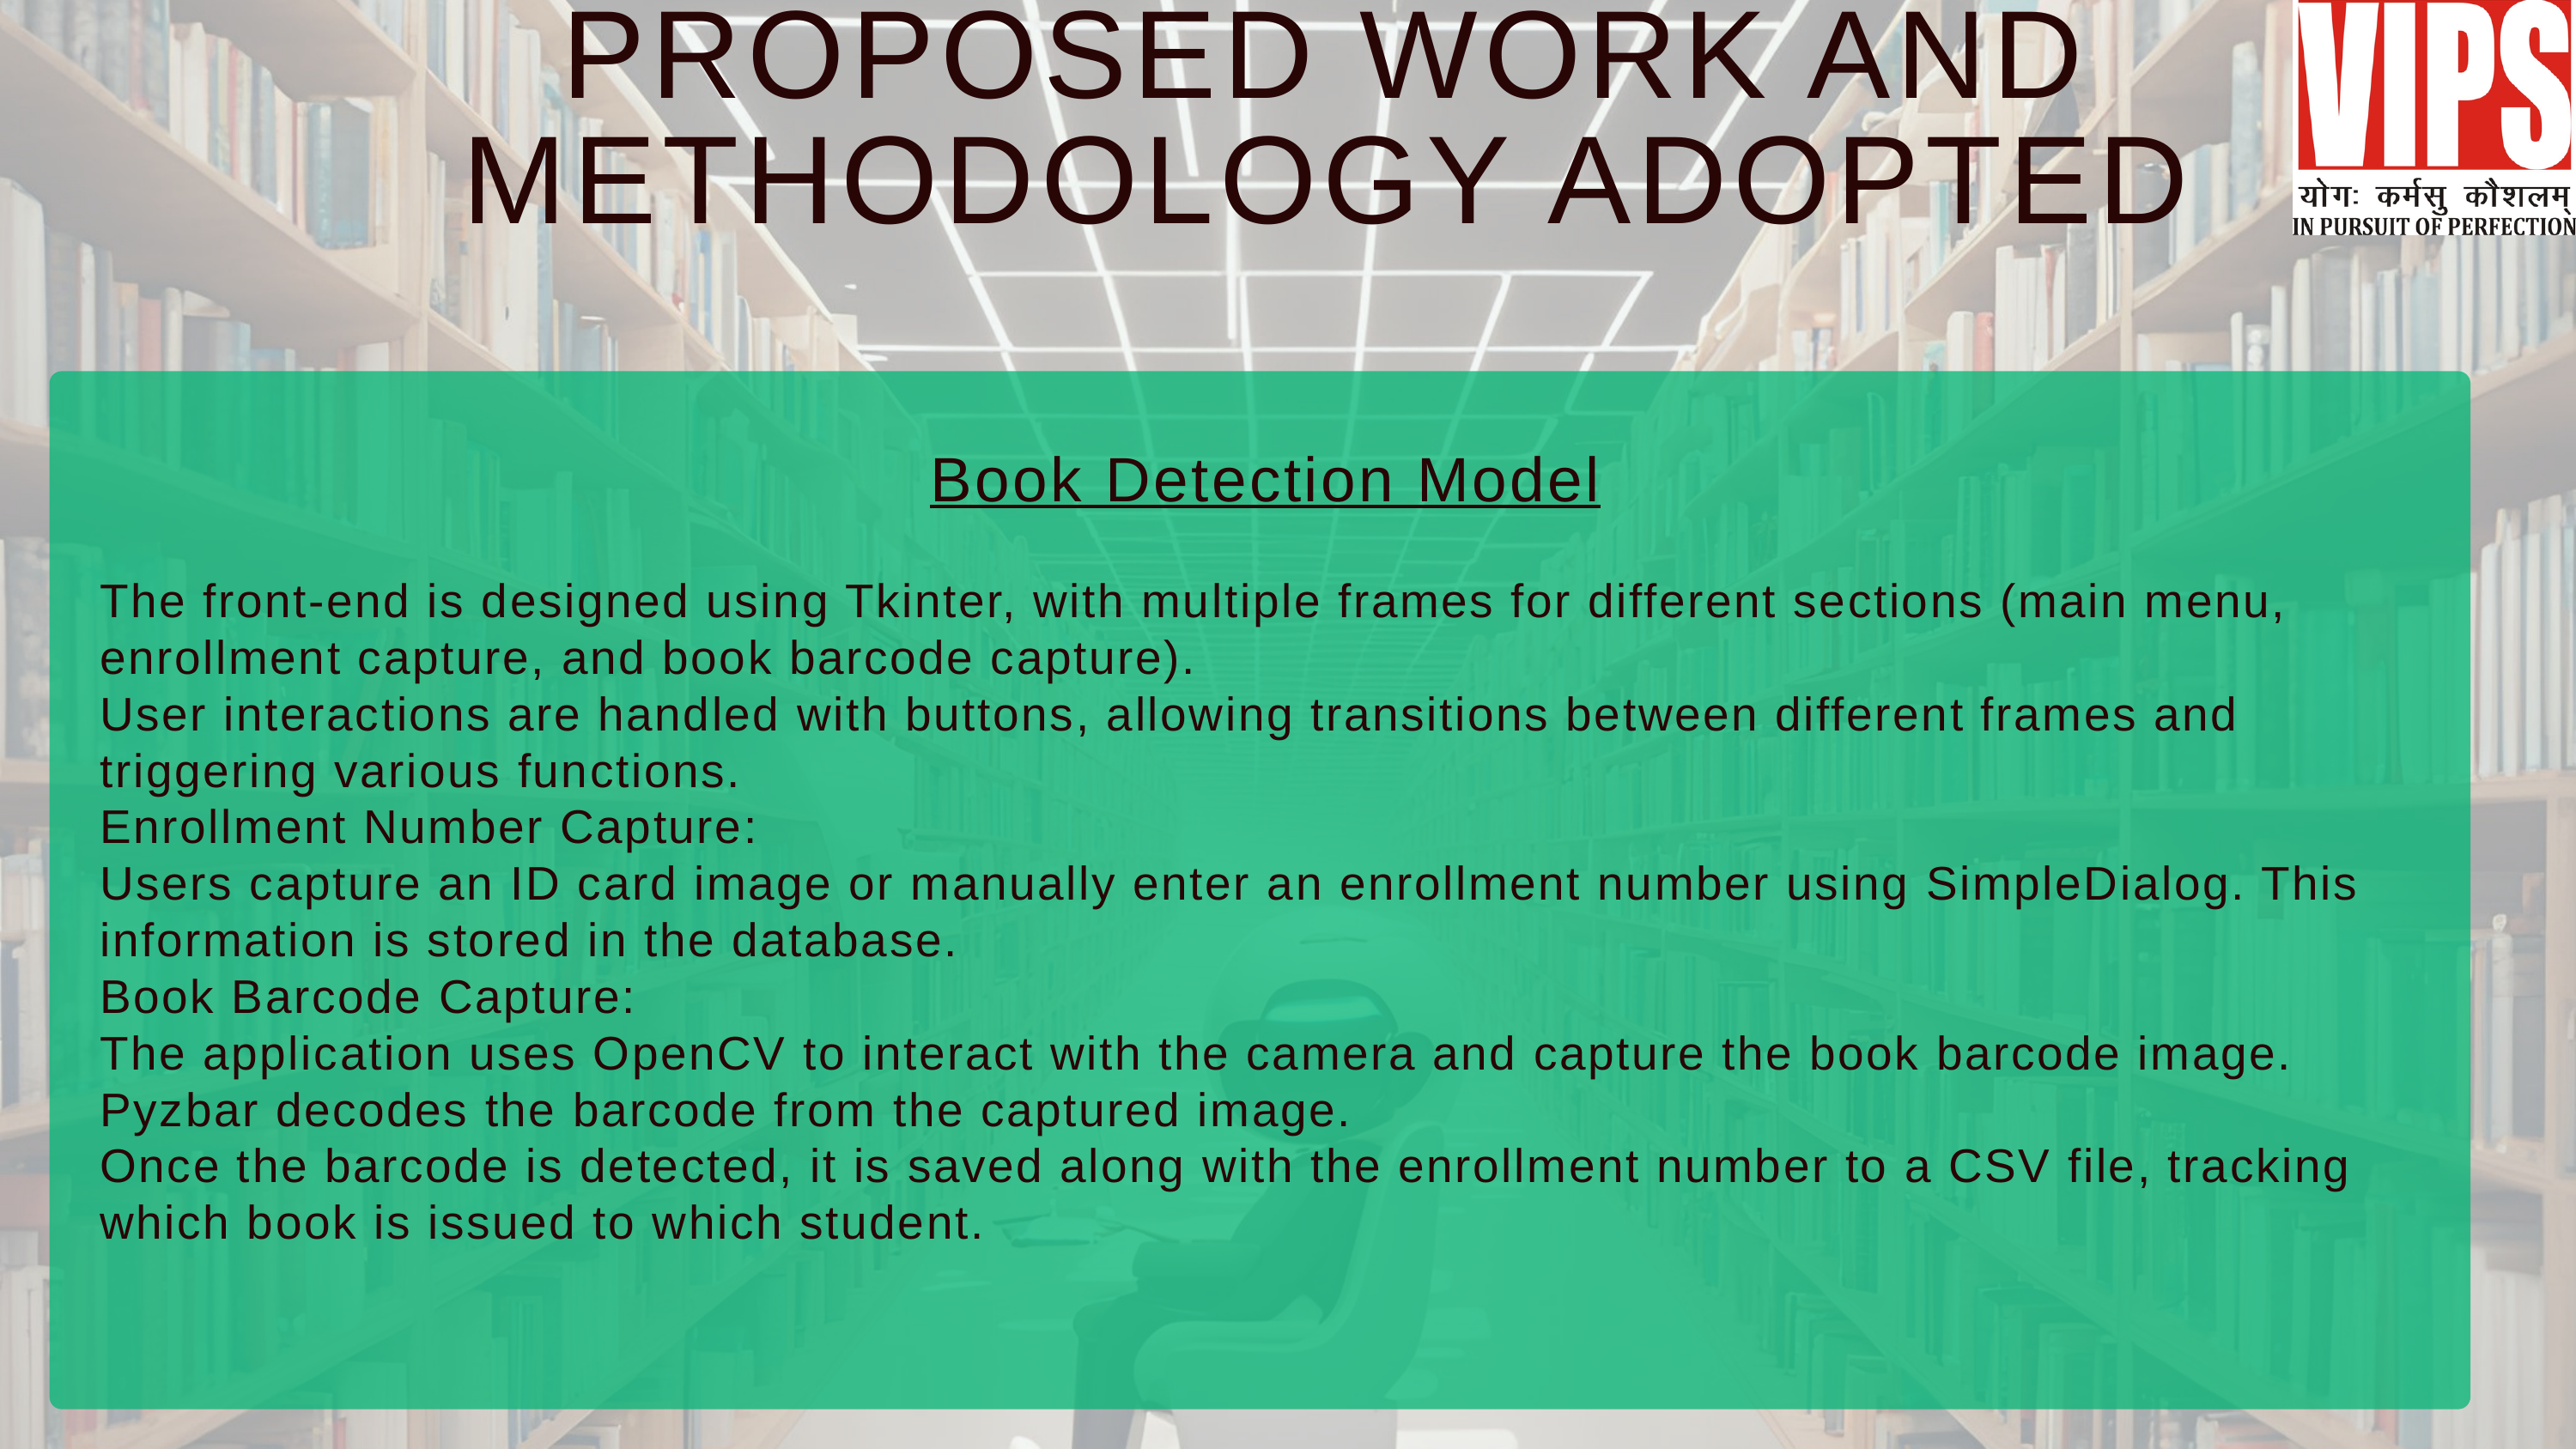

PROPOSED WORK AND METHODOLOGY ADOPTED

Book Detection Model

The front-end is designed using Tkinter, with multiple frames for different sections (main menu, enrollment capture, and book barcode capture).
User interactions are handled with buttons, allowing transitions between different frames and triggering various functions.
Enrollment Number Capture:
Users capture an ID card image or manually enter an enrollment number using SimpleDialog. This information is stored in the database.
Book Barcode Capture:
The application uses OpenCV to interact with the camera and capture the book barcode image.
Pyzbar decodes the barcode from the captured image.
Once the barcode is detected, it is saved along with the enrollment number to a CSV file, tracking which book is issued to which student.